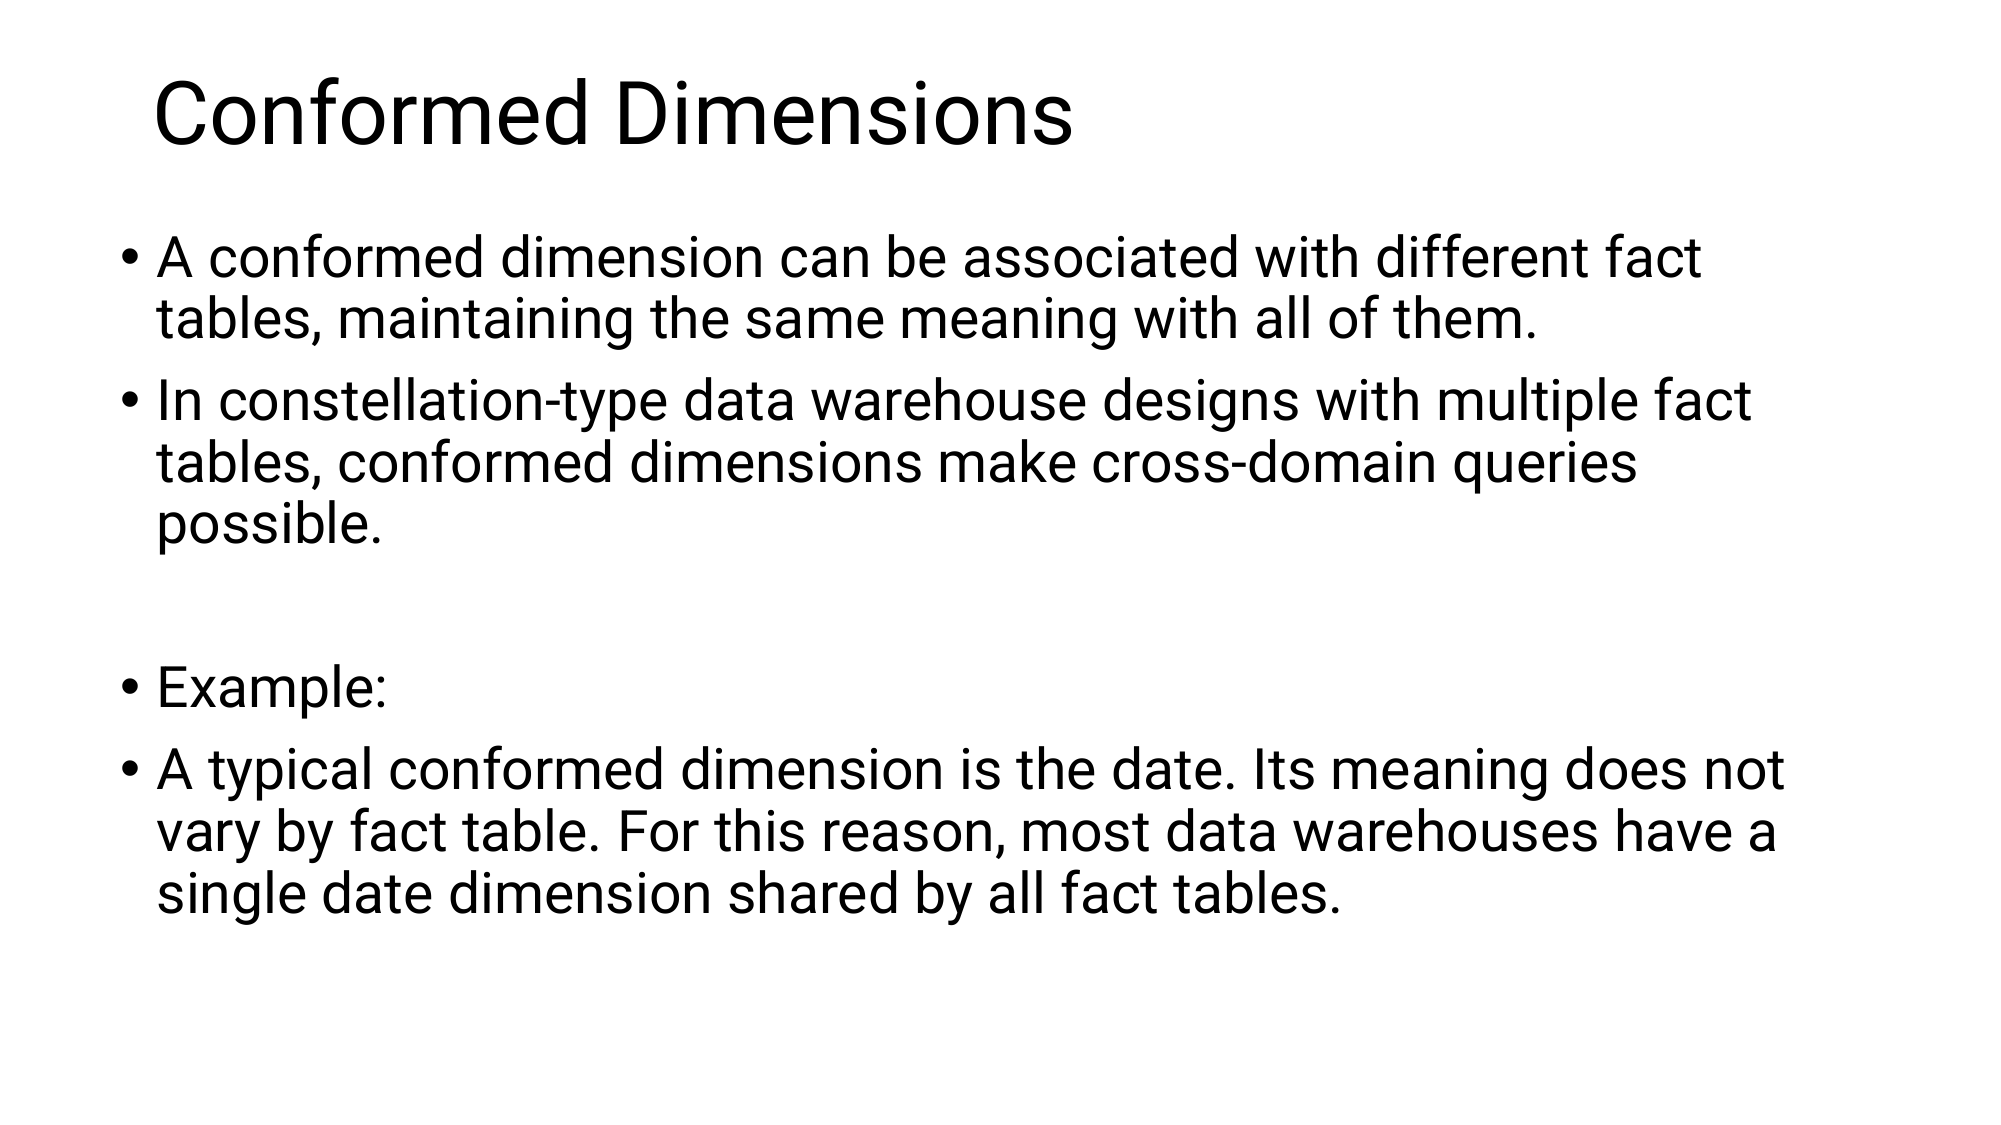

# Conformed Dimensions
A conformed dimension can be associated with different fact tables, maintaining the same meaning with all of them.
In constellation-type data warehouse designs with multiple fact tables, conformed dimensions make cross-domain queries possible.

Example:
A typical conformed dimension is the date. Its meaning does not vary by fact table. For this reason, most data warehouses have a single date dimension shared by all fact tables.